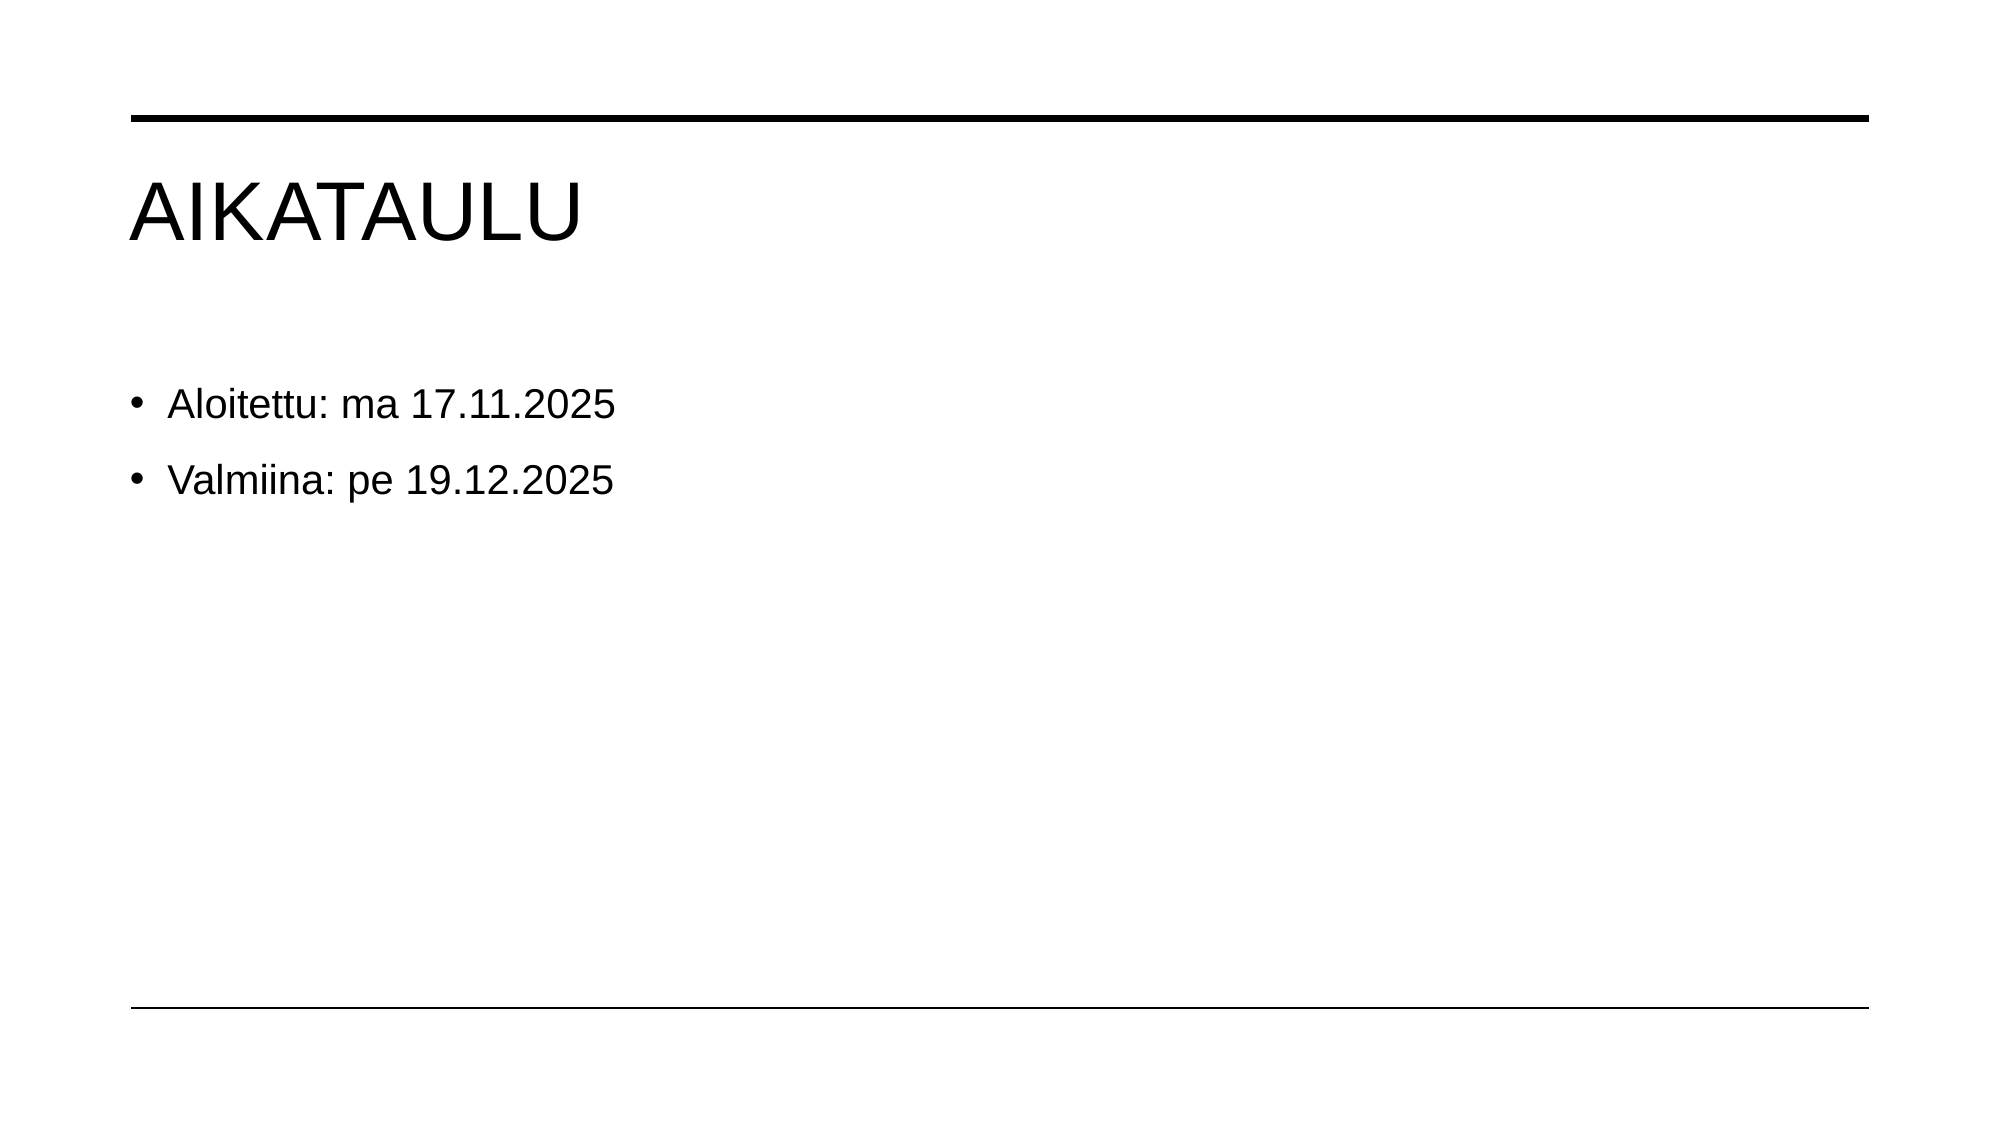

# Aikataulu
Aloitettu: ma 17.11.2025
Valmiina: pe 19.12.2025